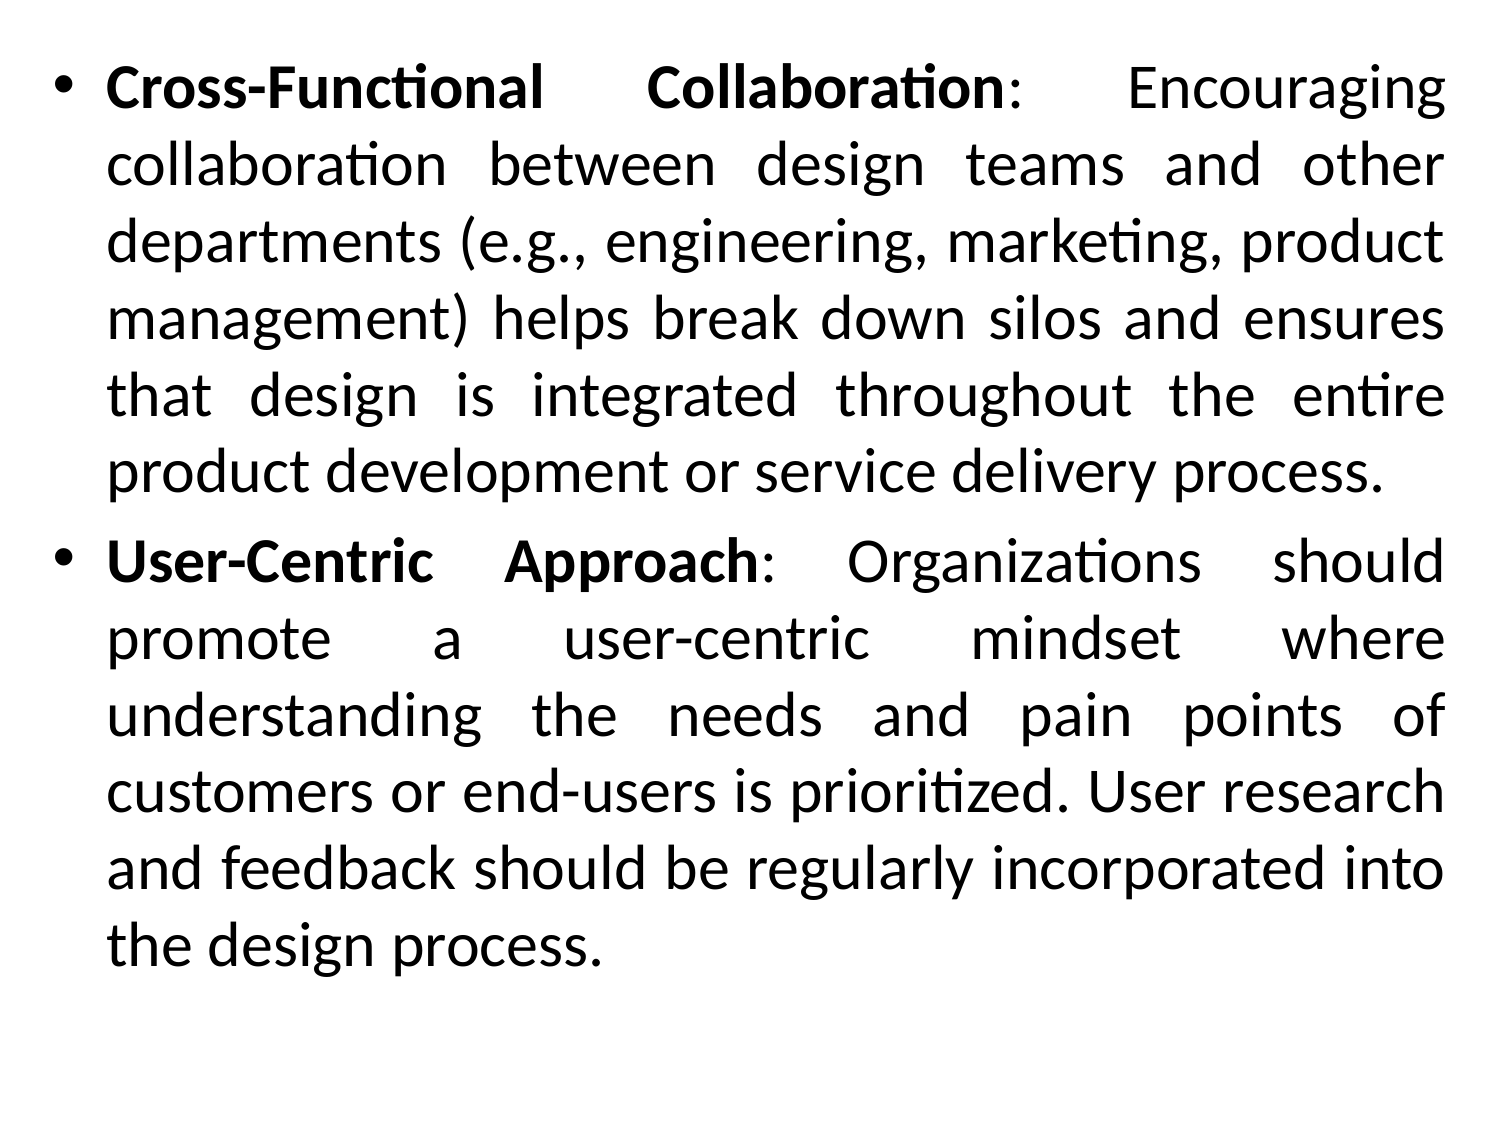

Cross-Functional Collaboration: Encouraging collaboration between design teams and other departments (e.g., engineering, marketing, product management) helps break down silos and ensures that design is integrated throughout the entire product development or service delivery process.
User-Centric Approach: Organizations should promote a user-centric mindset where understanding the needs and pain points of customers or end-users is prioritized. User research and feedback should be regularly incorporated into the design process.